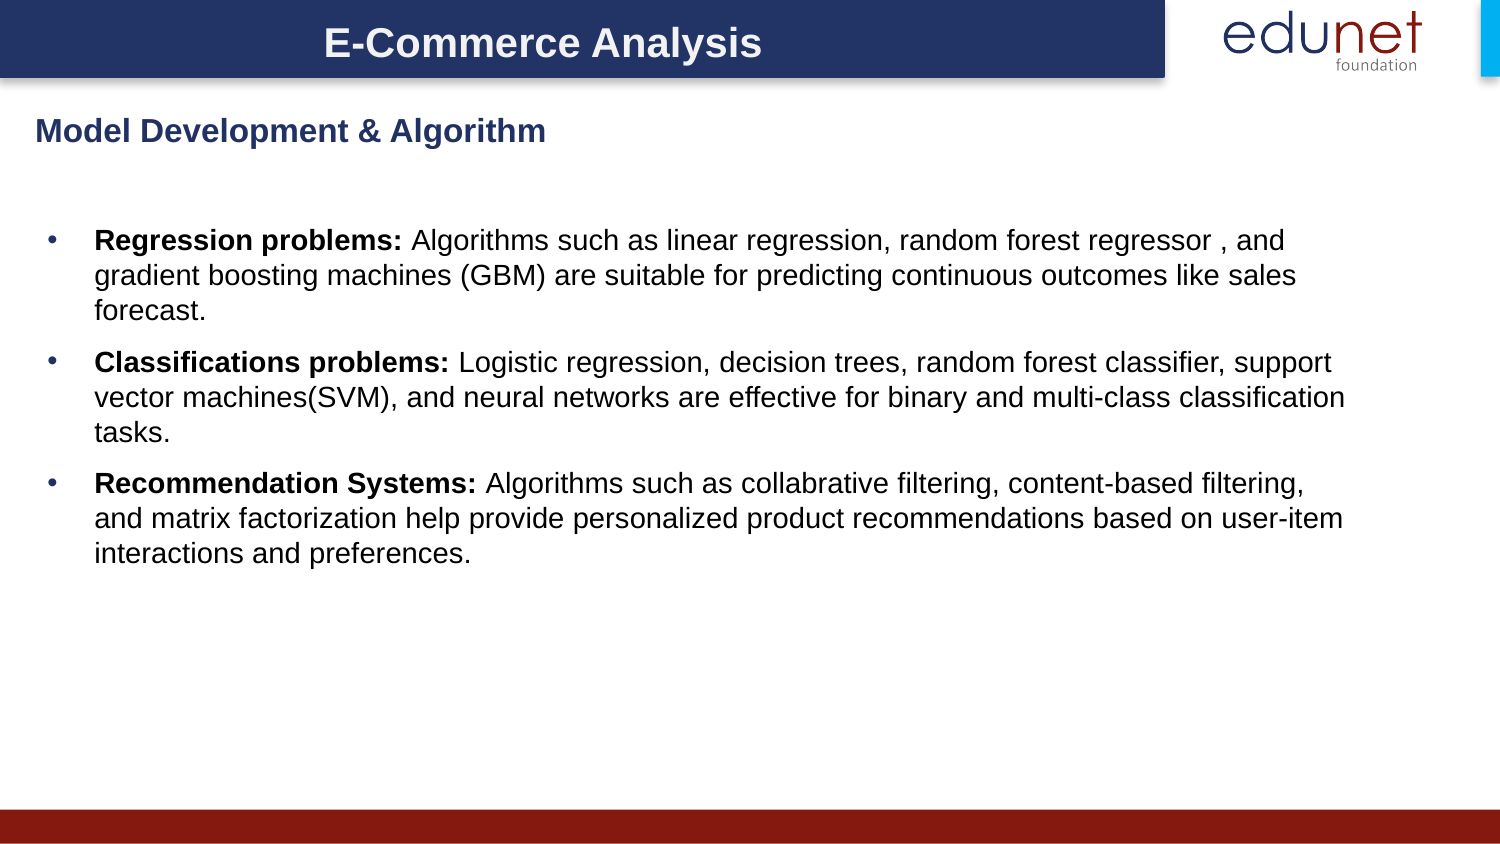

E-Commerce Analysis
Model Development & Algorithm
Regression problems: Algorithms such as linear regression, random forest regressor , and gradient boosting machines (GBM) are suitable for predicting continuous outcomes like sales forecast.
Classifications problems: Logistic regression, decision trees, random forest classifier, support vector machines(SVM), and neural networks are effective for binary and multi-class classification tasks.
Recommendation Systems: Algorithms such as collabrative filtering, content-based filtering, and matrix factorization help provide personalized product recommendations based on user-item interactions and preferences.